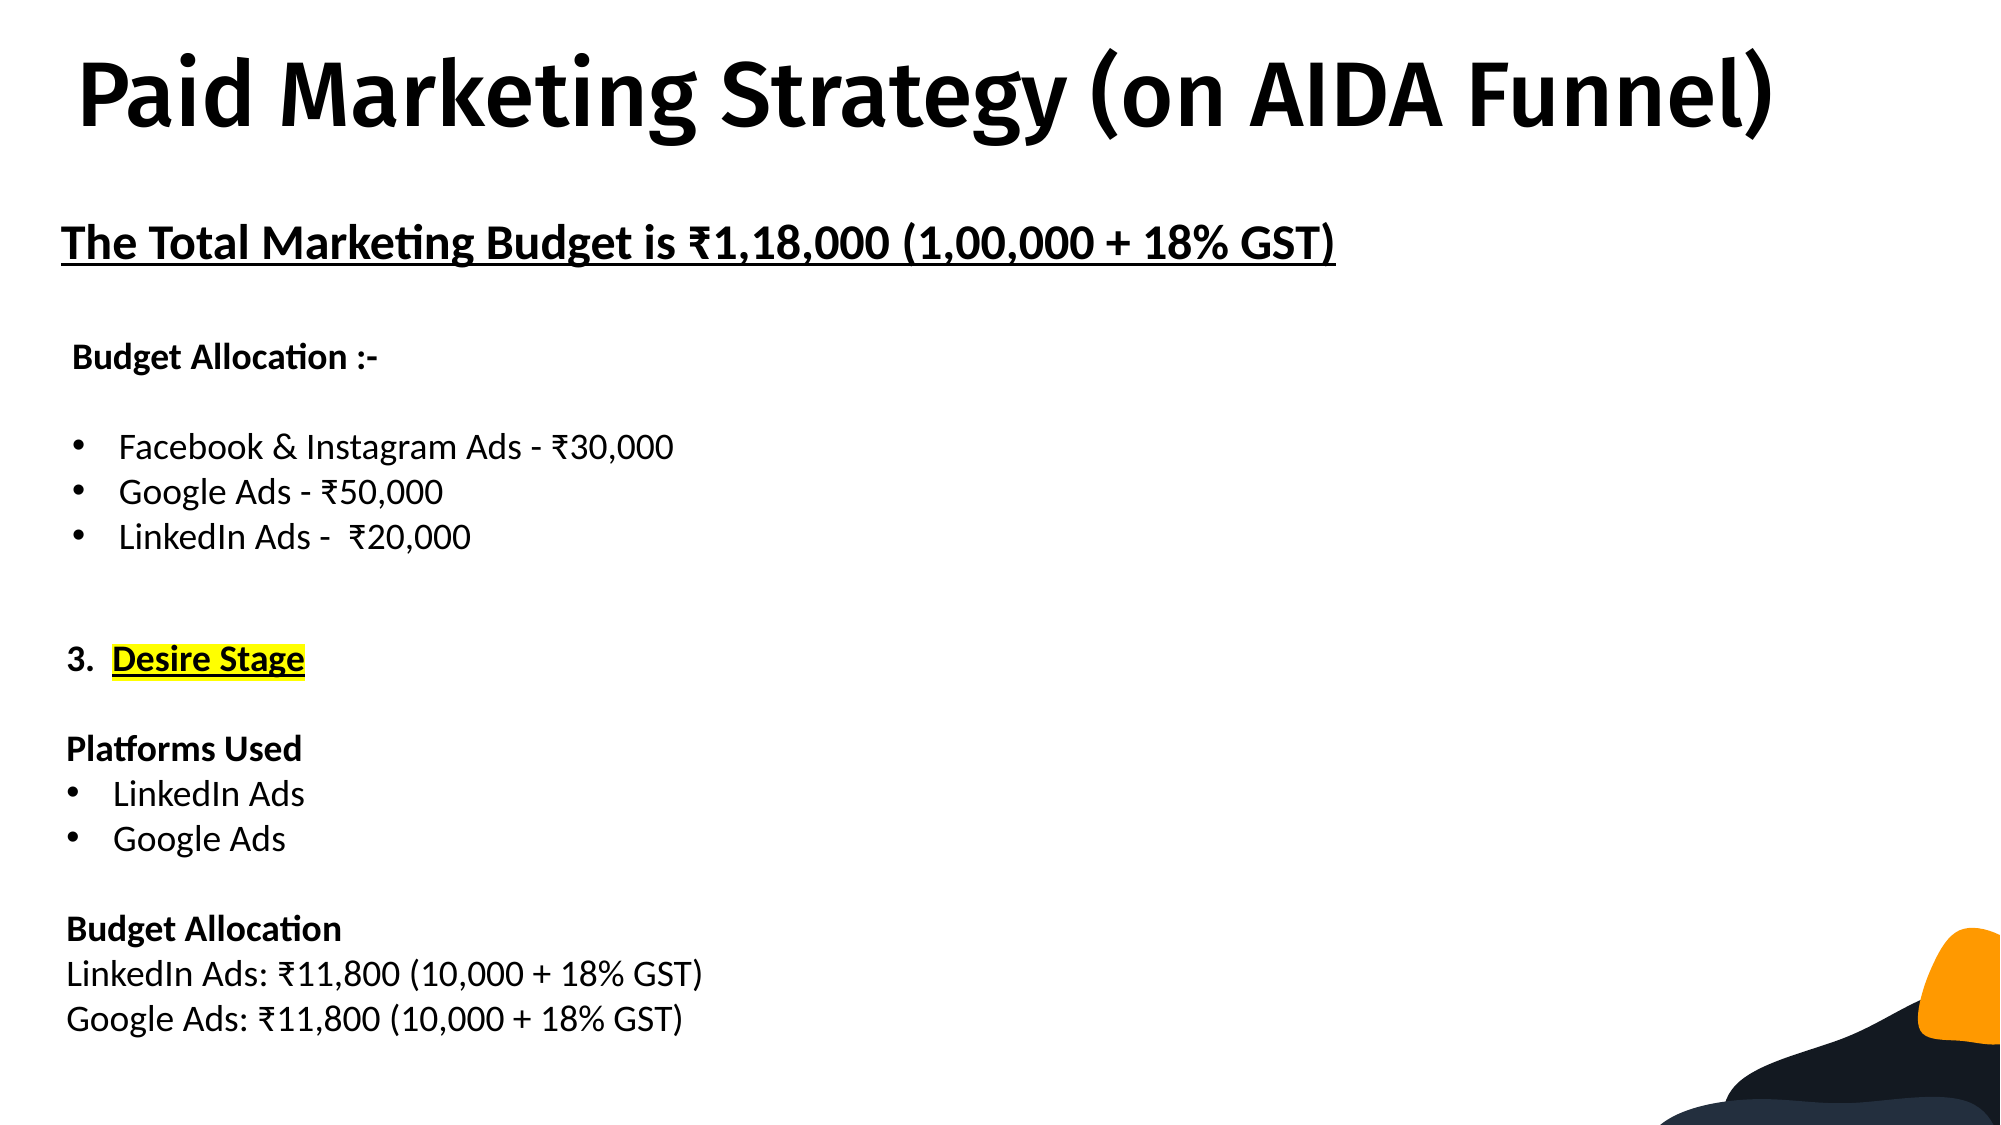

Paid Marketing Strategy (on AIDA Funnel)
The Total Marketing Budget is ₹1,18,000 (1,00,000 + 18% GST)
Budget Allocation :-

Facebook & Instagram Ads - ₹30,000
Google Ads - ₹50,000
LinkedIn Ads -  ₹20,000
3.  Desire Stage

Platforms Used
LinkedIn Ads
Google Ads

Budget Allocation
LinkedIn Ads: ₹11,800 (10,000 + 18% GST)
Google Ads: ₹11,800 (10,000 + 18% GST)